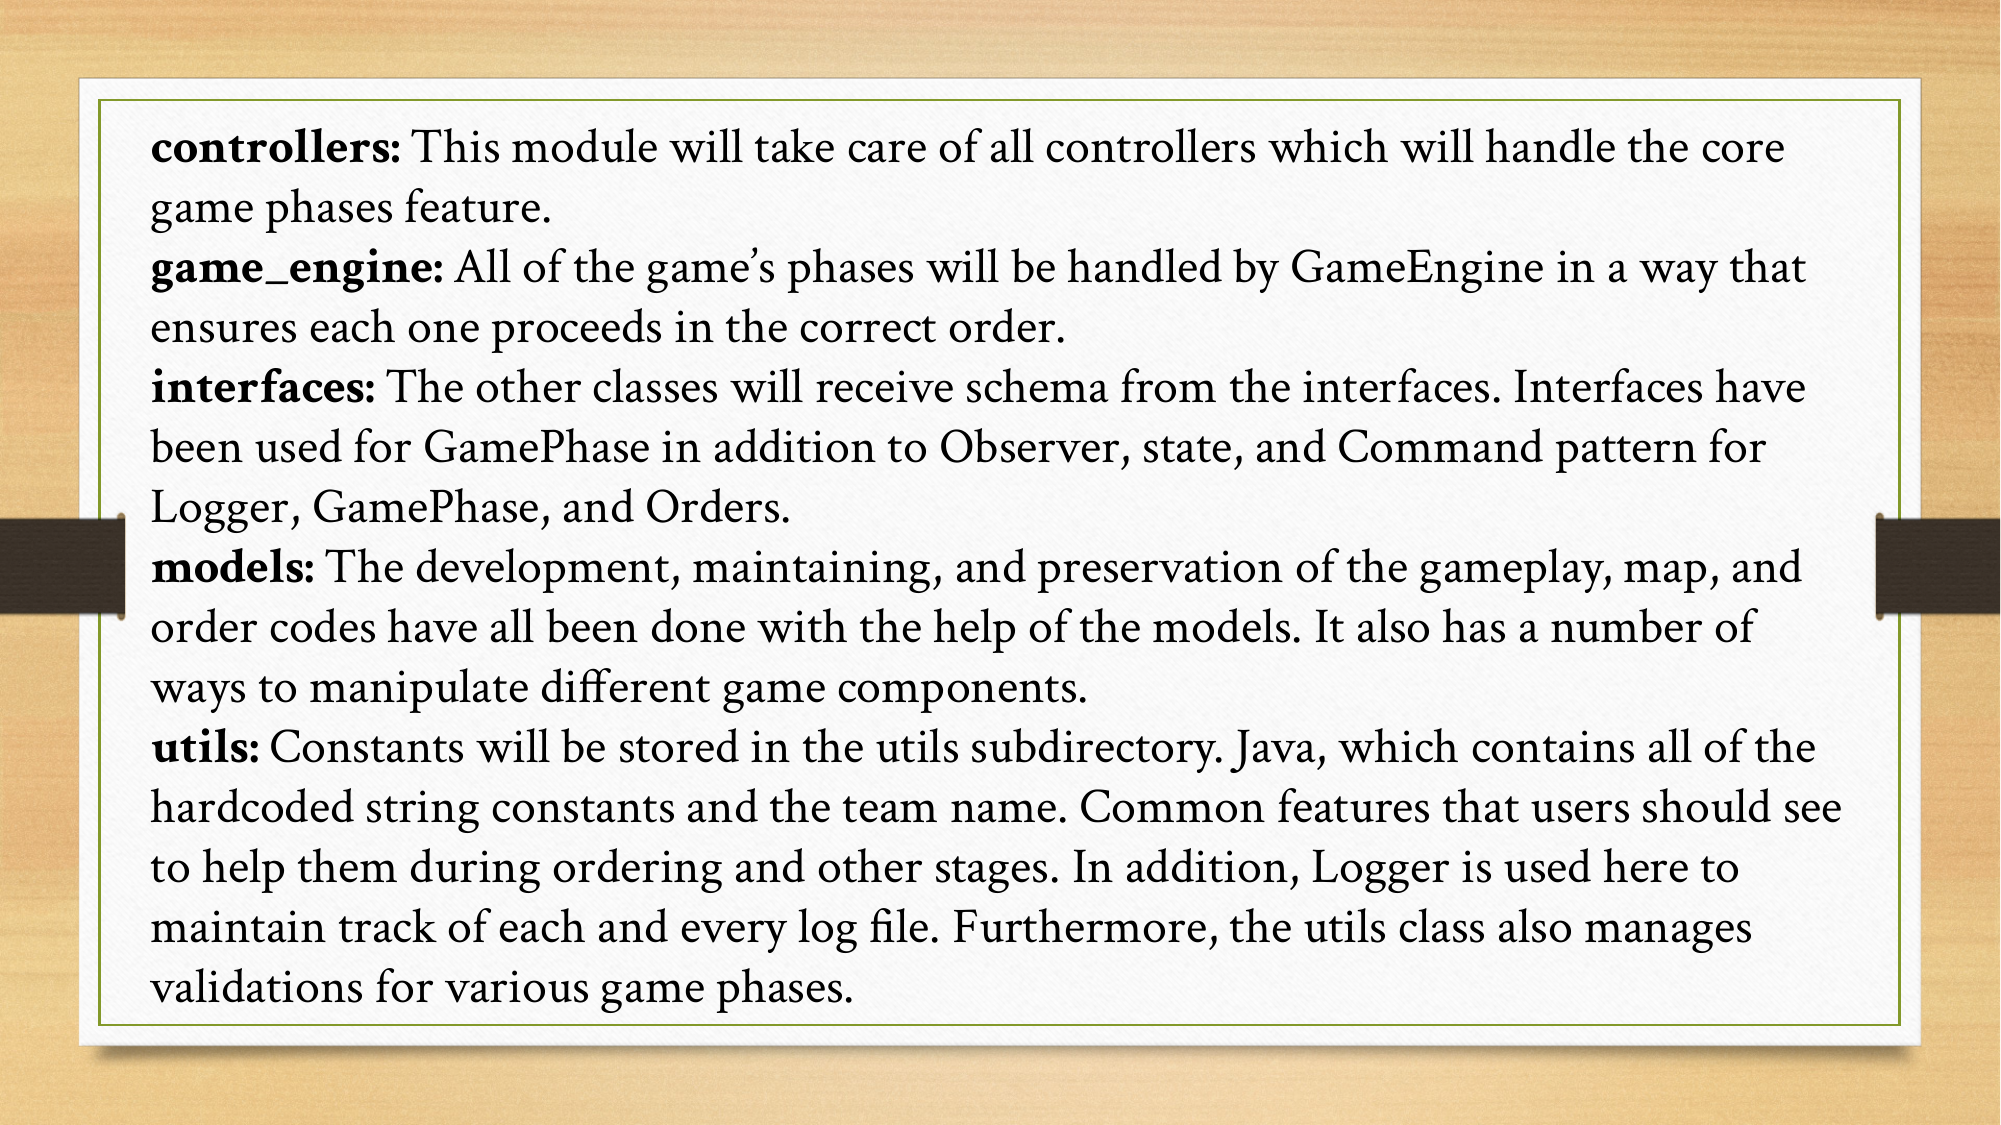

controllers: This module will take care of all controllers which will handle the core game phases feature.
game_engine: All of the game’s phases will be handled by GameEngine in a way that ensures each one proceeds in the correct order.
interfaces: The other classes will receive schema from the interfaces. Interfaces have been used for GamePhase in addition to Observer, state, and Command pattern for Logger, GamePhase, and Orders.
models: The development, maintaining, and preservation of the gameplay, map, and order codes have all been done with the help of the models. It also has a number of ways to manipulate different game components.
utils: Constants will be stored in the utils subdirectory. Java, which contains all of the hardcoded string constants and the team name. Common features that users should see to help them during ordering and other stages. In addition, Logger is used here to maintain track of each and every log file. Furthermore, the utils class also manages validations for various game phases.